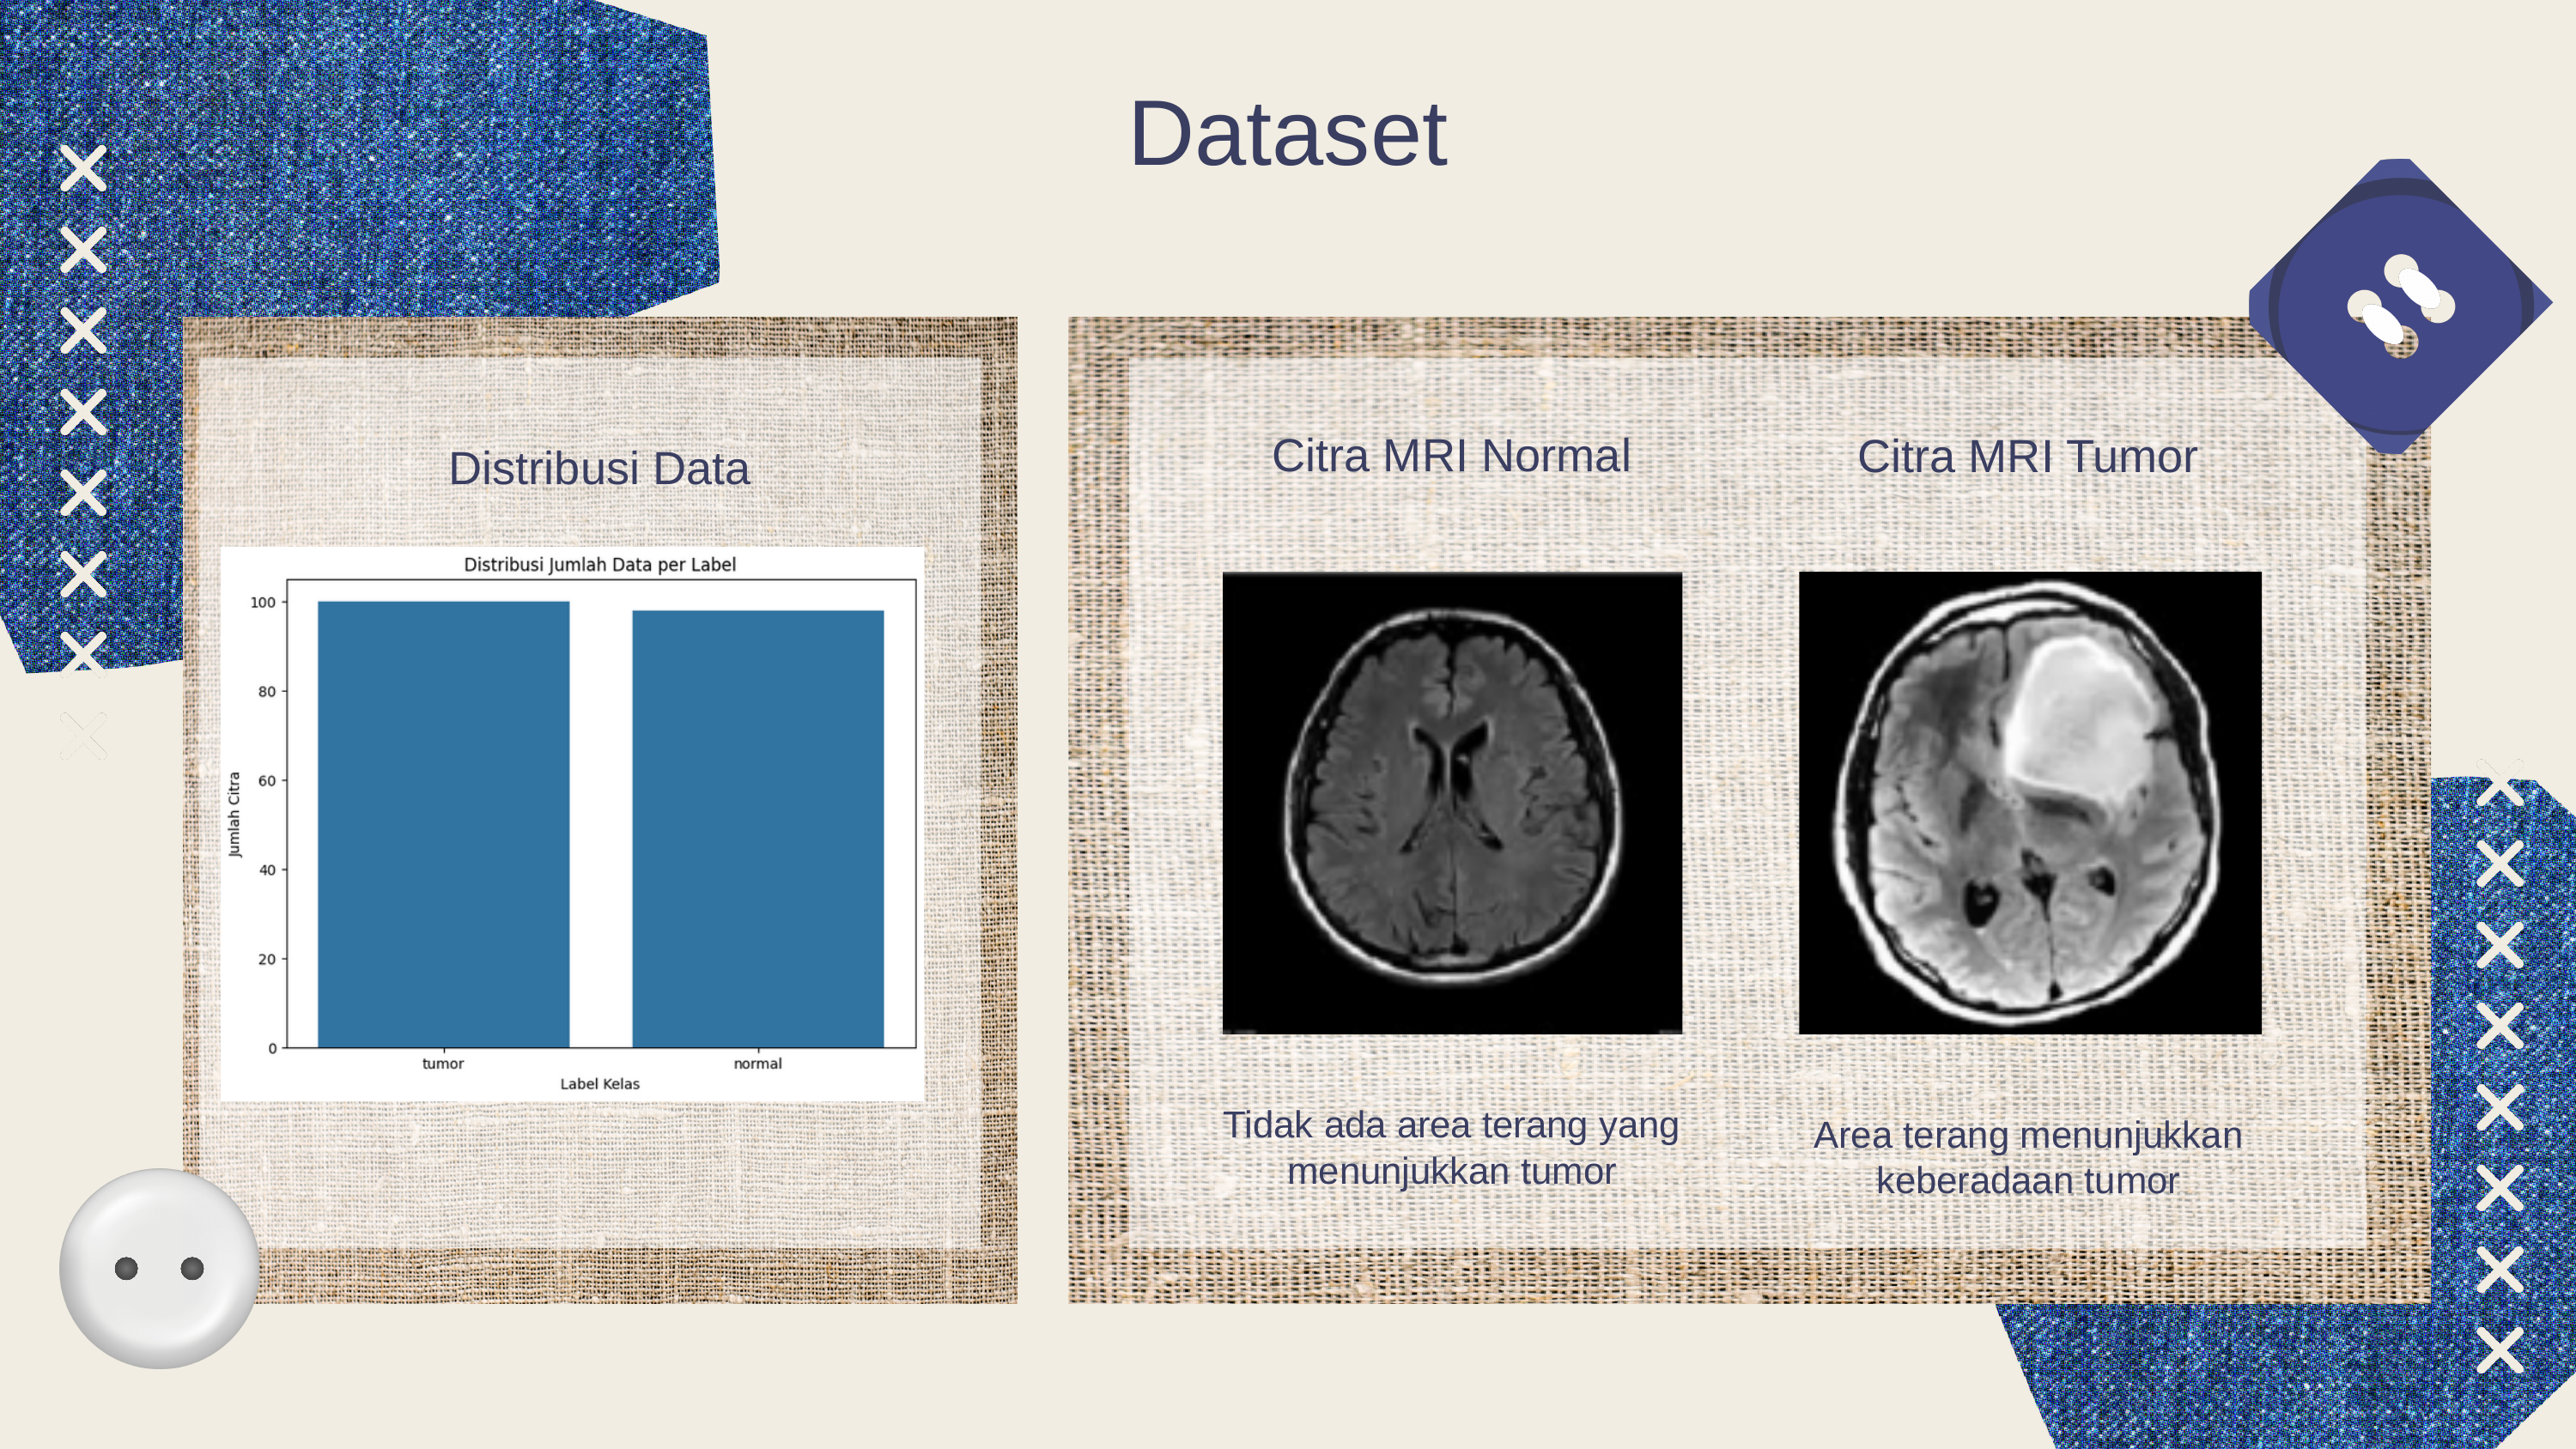

Dataset

Citra MRI Normal
Citra MRI Tumor
Distribusi Data

Tidak ada area terang yang menunjukkan tumor
Area terang menunjukkan keberadaan tumor